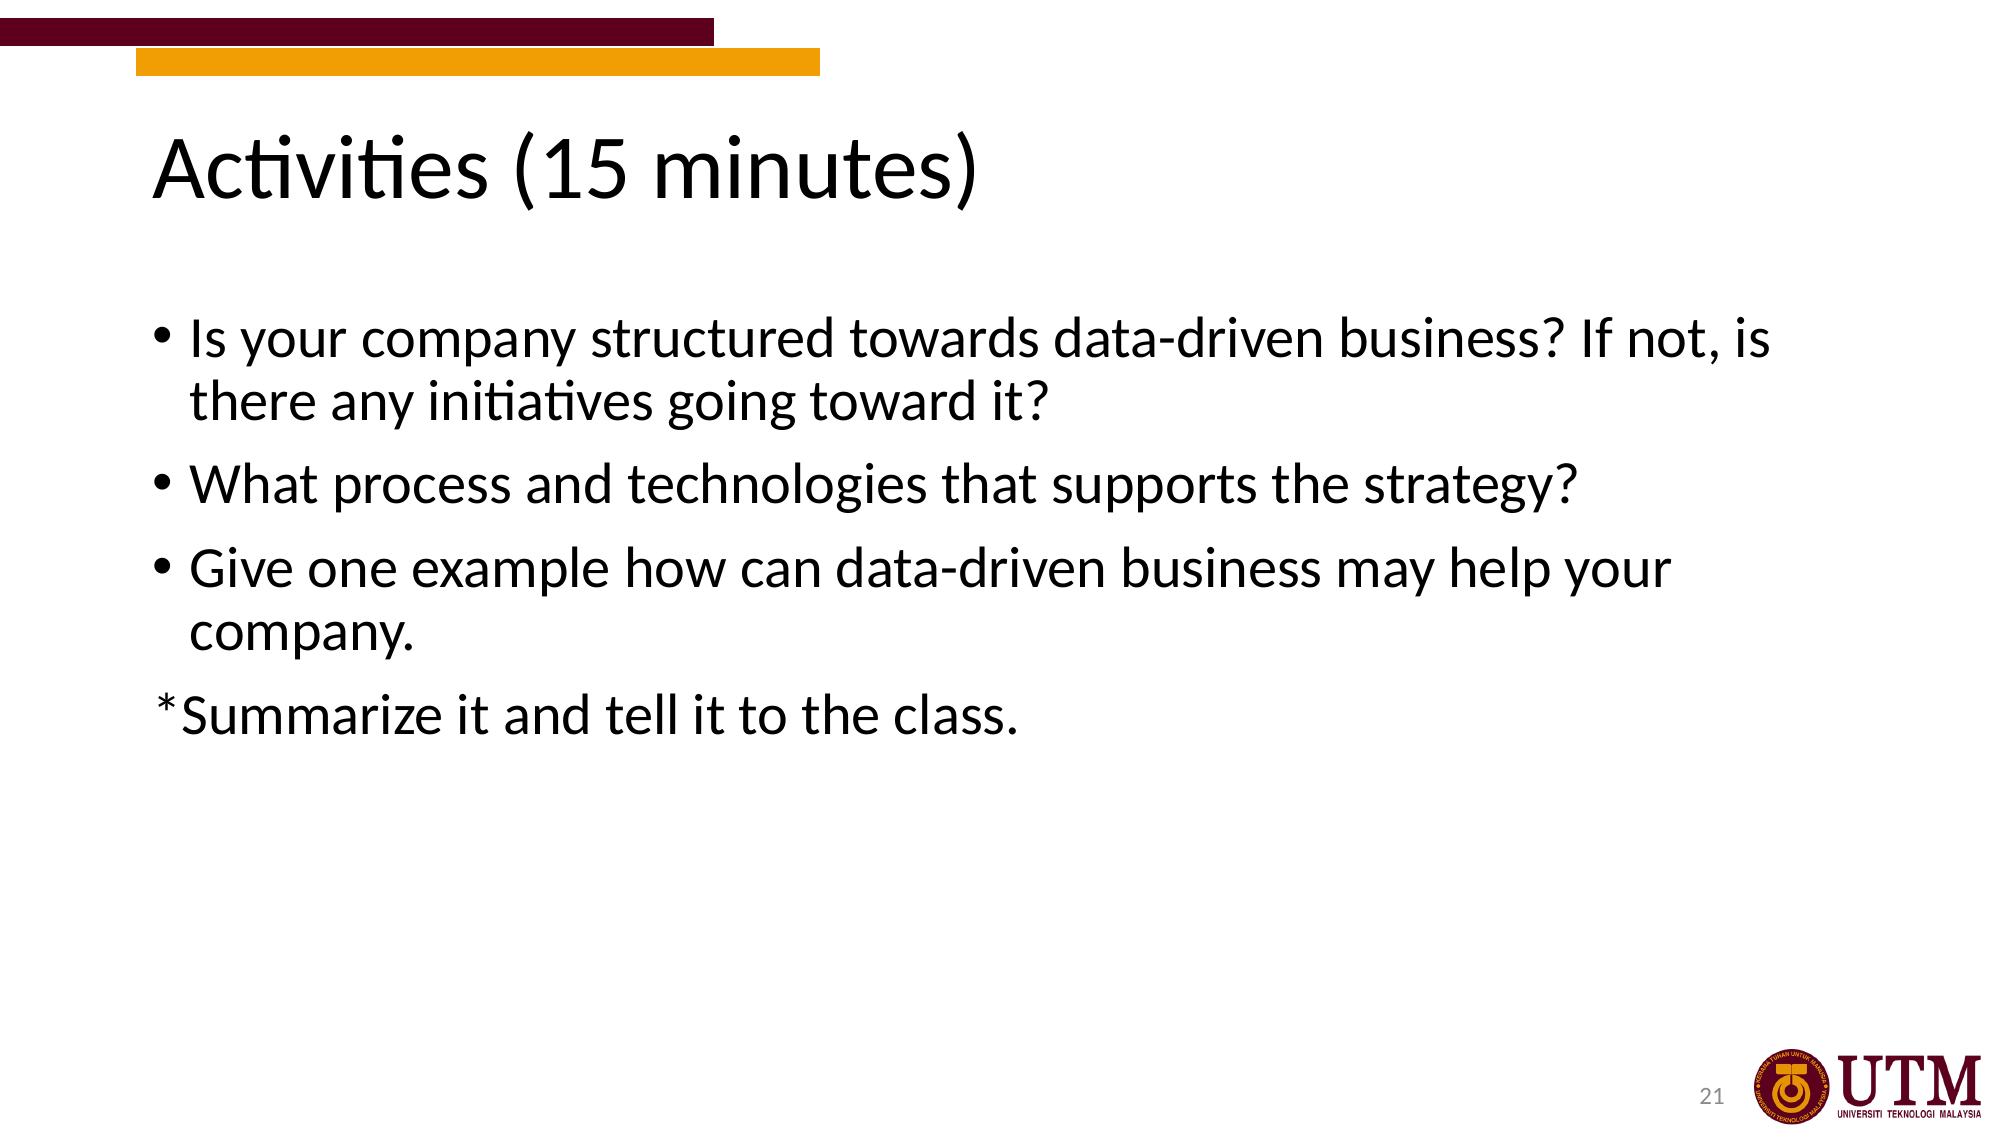

# Activities (15 minutes)
Is your company structured towards data-driven business? If not, is there any initiatives going toward it?
What process and technologies that supports the strategy?
Give one example how can data-driven business may help your company.
*Summarize it and tell it to the class.
21